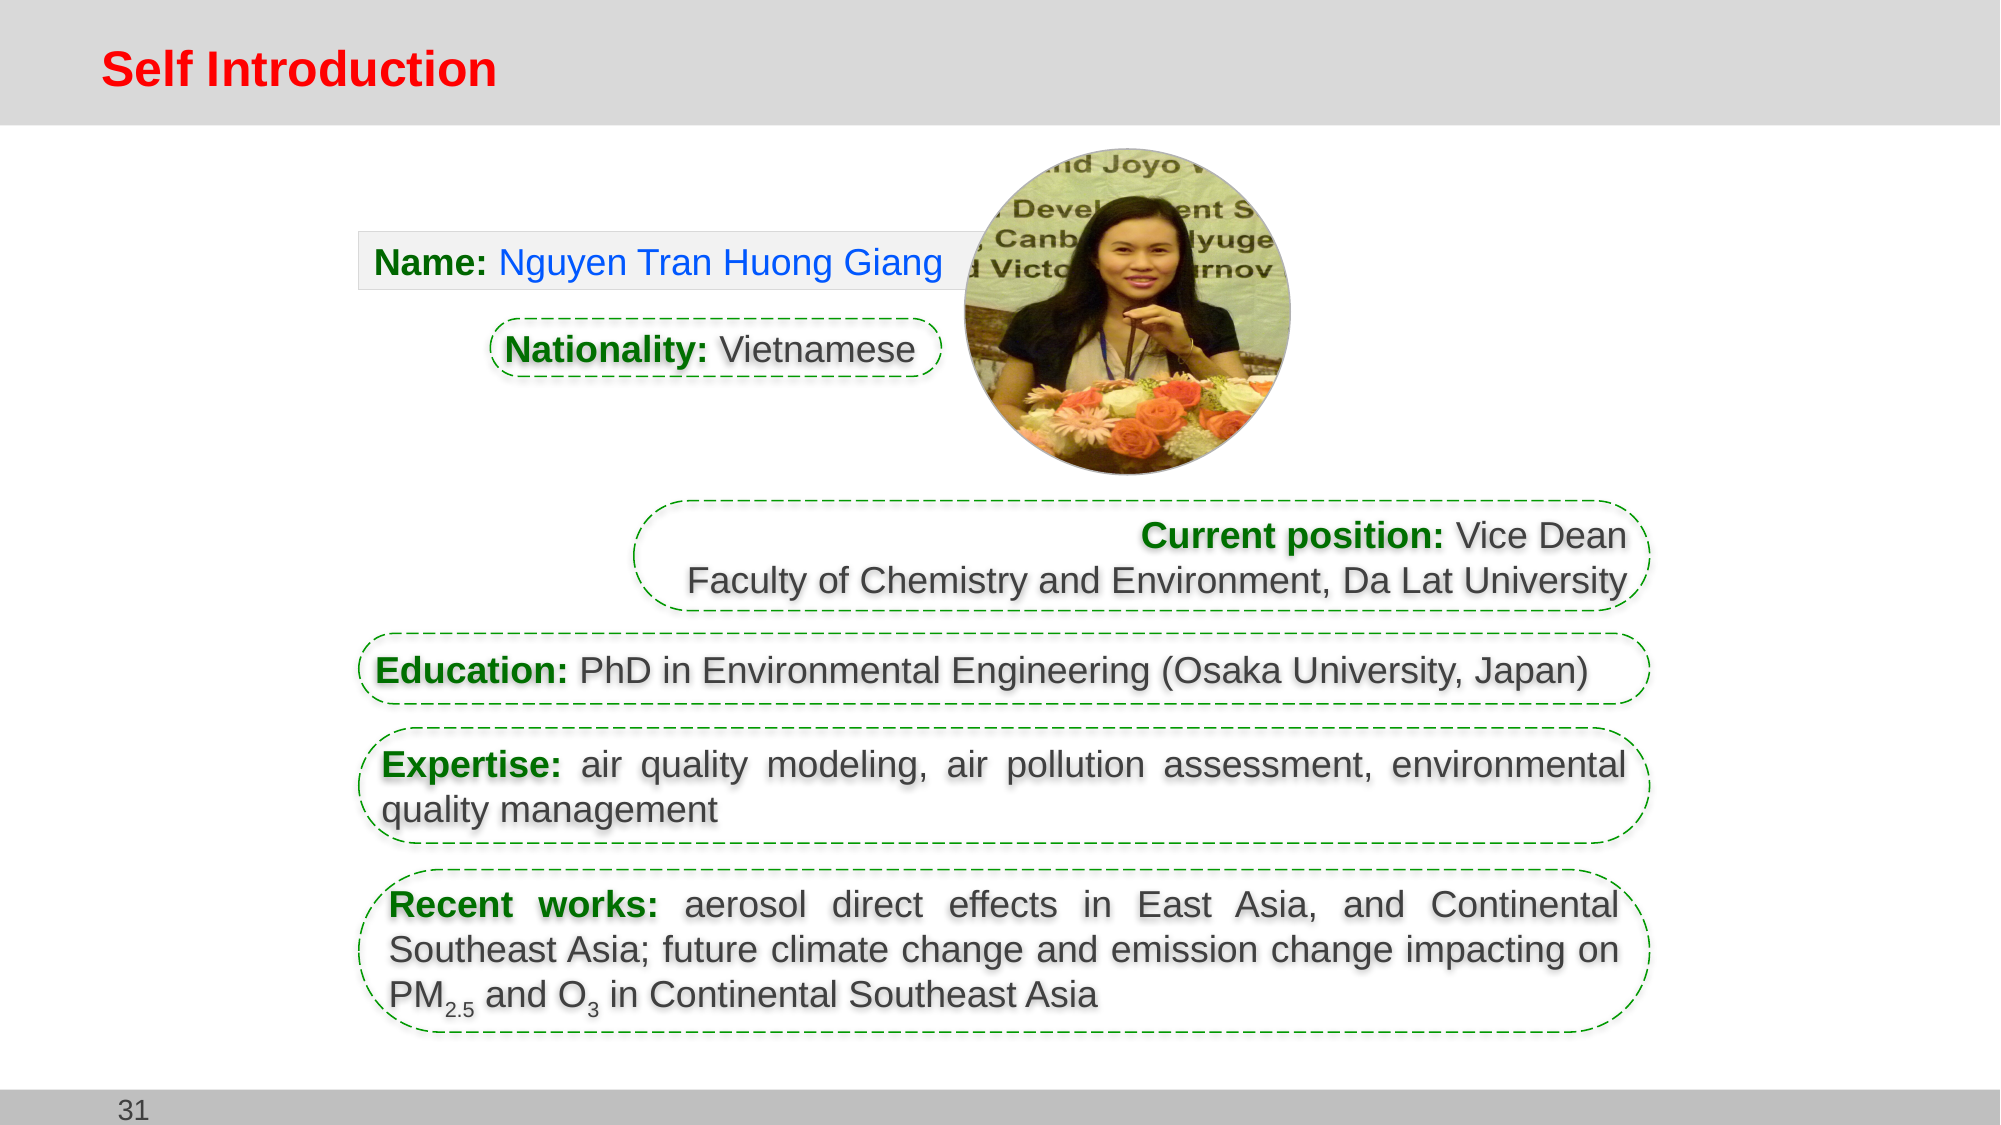

# Self Introduction

Name: Nguyen Tran Huong Giang
Nationality: Vietnamese
 Current position: Vice Dean
Faculty of Chemistry and Environment, Da Lat University
Education: PhD in Environmental Engineering (Osaka University, Japan)
Expertise: air quality modeling, air pollution assessment, environmental quality management
Recent works: aerosol direct effects in East Asia, and Continental Southeast Asia; future climate change and emission change impacting on PM2.5 and O3 in Continental Southeast Asia
31